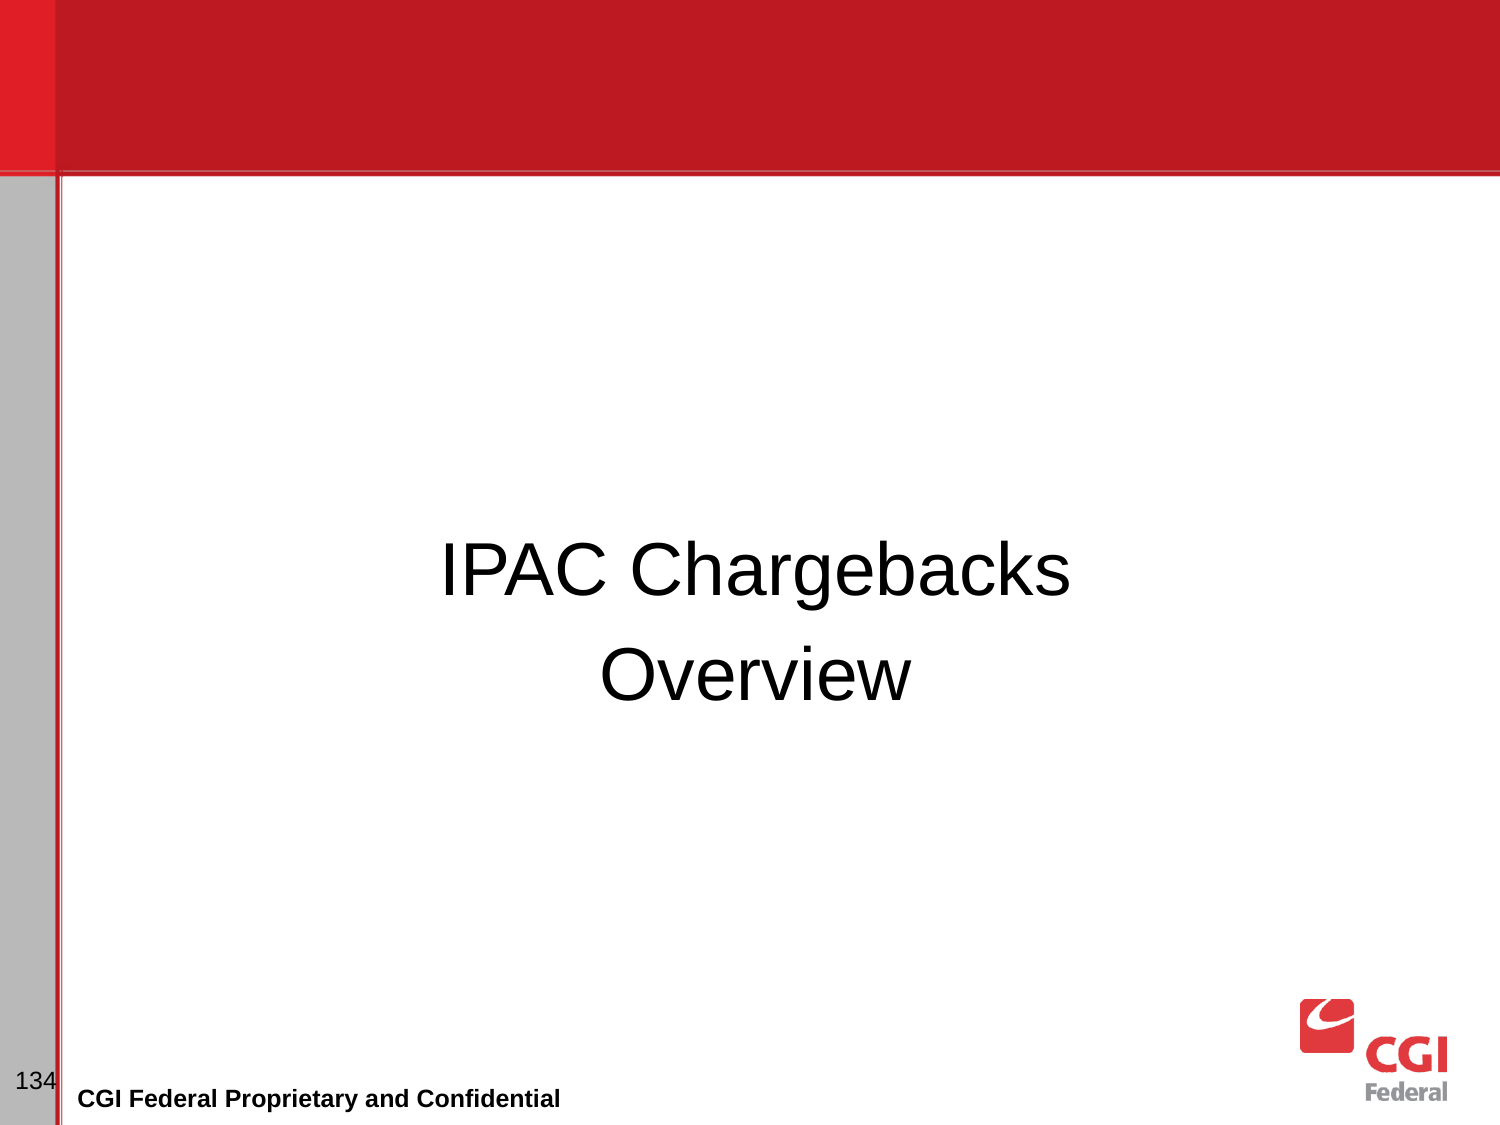

IPAC Chargebacks
Overview
# Dunning
134
CGI Federal Proprietary and Confidential